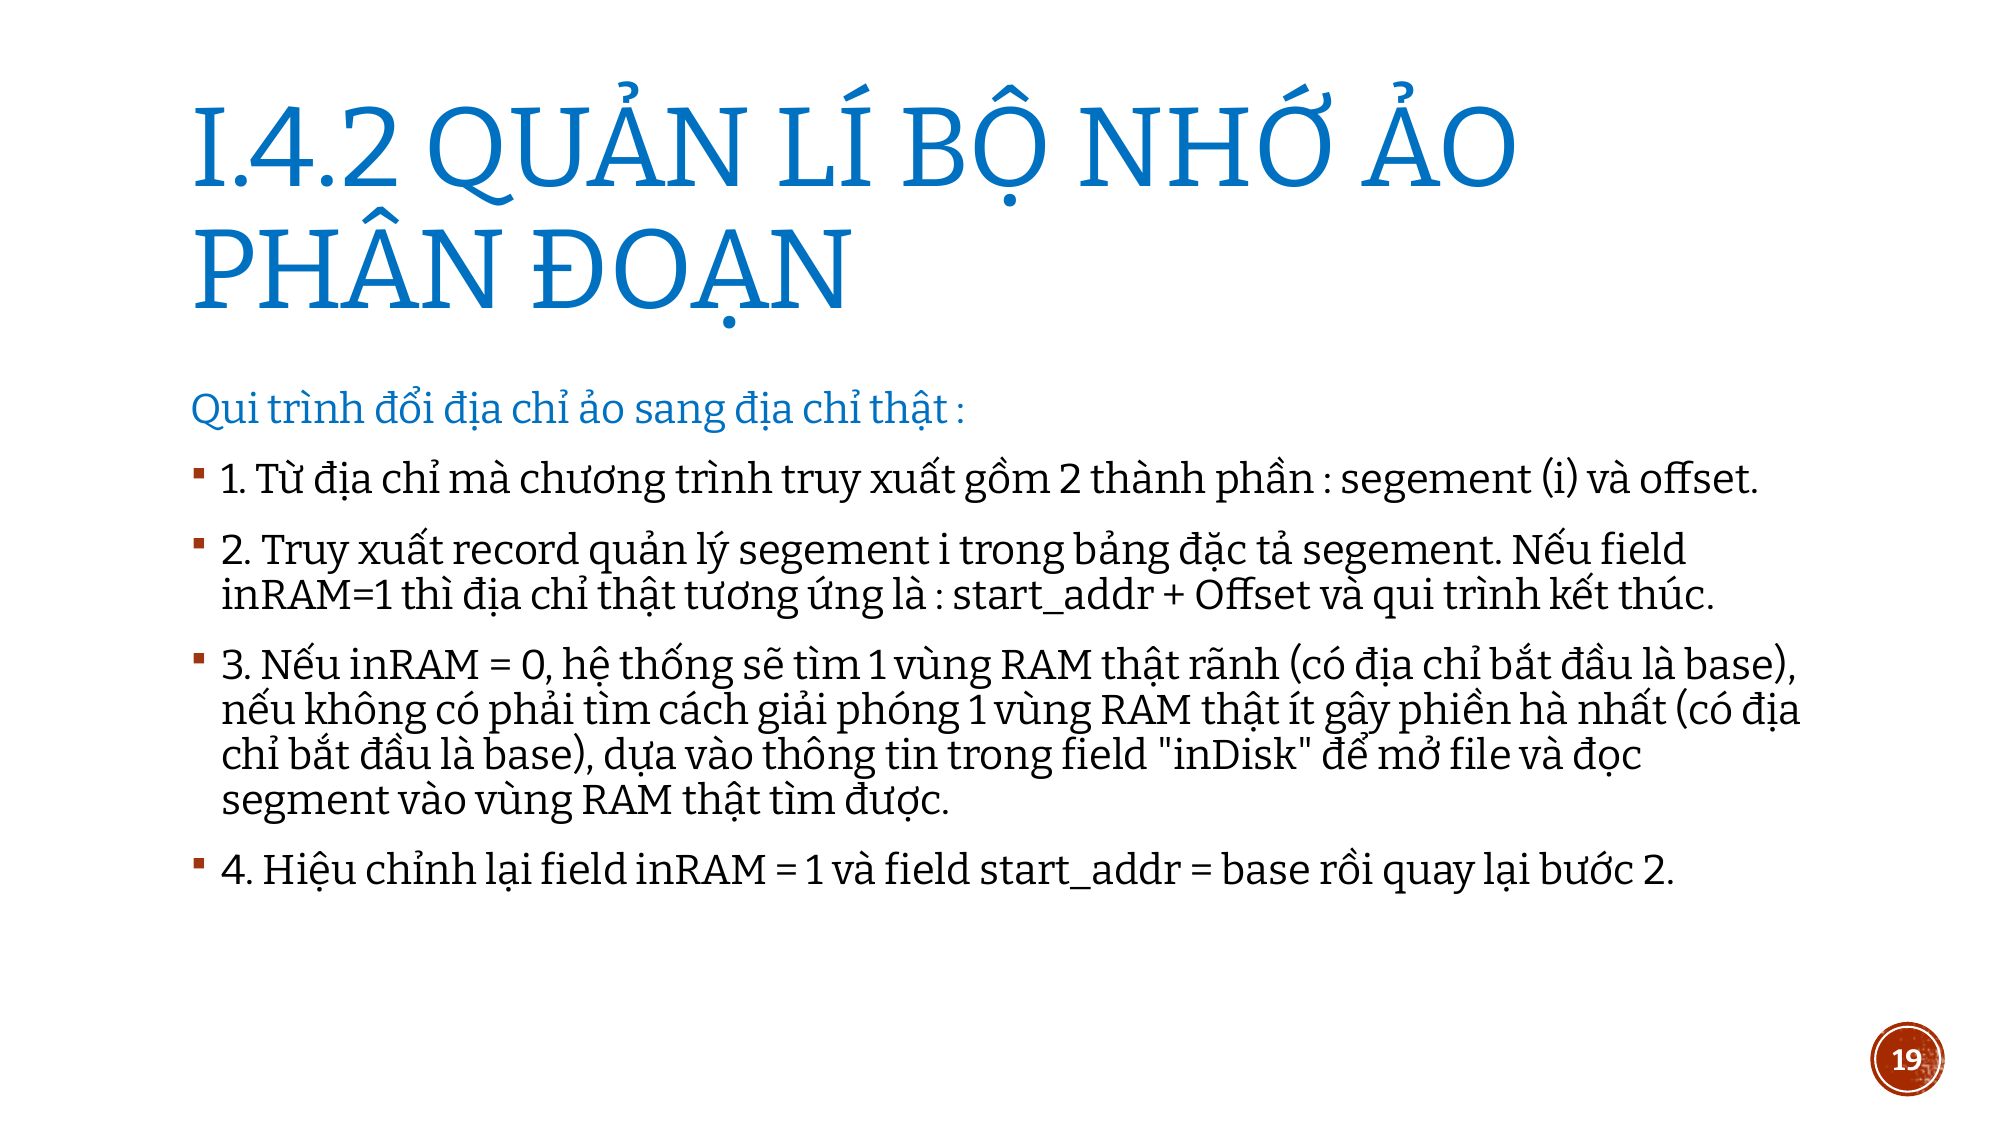

I.4.2 Quản Lí bộ nhớ ảo Phân ĐOẠN
Qui trình đổi địa chỉ ảo sang địa chỉ thật :
1. Từ địa chỉ mà chương trình truy xuất gồm 2 thành phần : segement (i) và offset.
2. Truy xuất record quản lý segement i trong bảng đặc tả segement. Nếu field inRAM=1 thì địa chỉ thật tương ứng là : start_addr + Offset và qui trình kết thúc.
3. Nếu inRAM = 0, hệ thống sẽ tìm 1 vùng RAM thật rãnh (có địa chỉ bắt đầu là base), nếu không có phải tìm cách giải phóng 1 vùng RAM thật ít gây phiền hà nhất (có địa chỉ bắt đầu là base), dựa vào thông tin trong field "inDisk" để mở file và đọc segment vào vùng RAM thật tìm được.
4. Hiệu chỉnh lại field inRAM = 1 và field start_addr = base rồi quay lại bước 2.
19